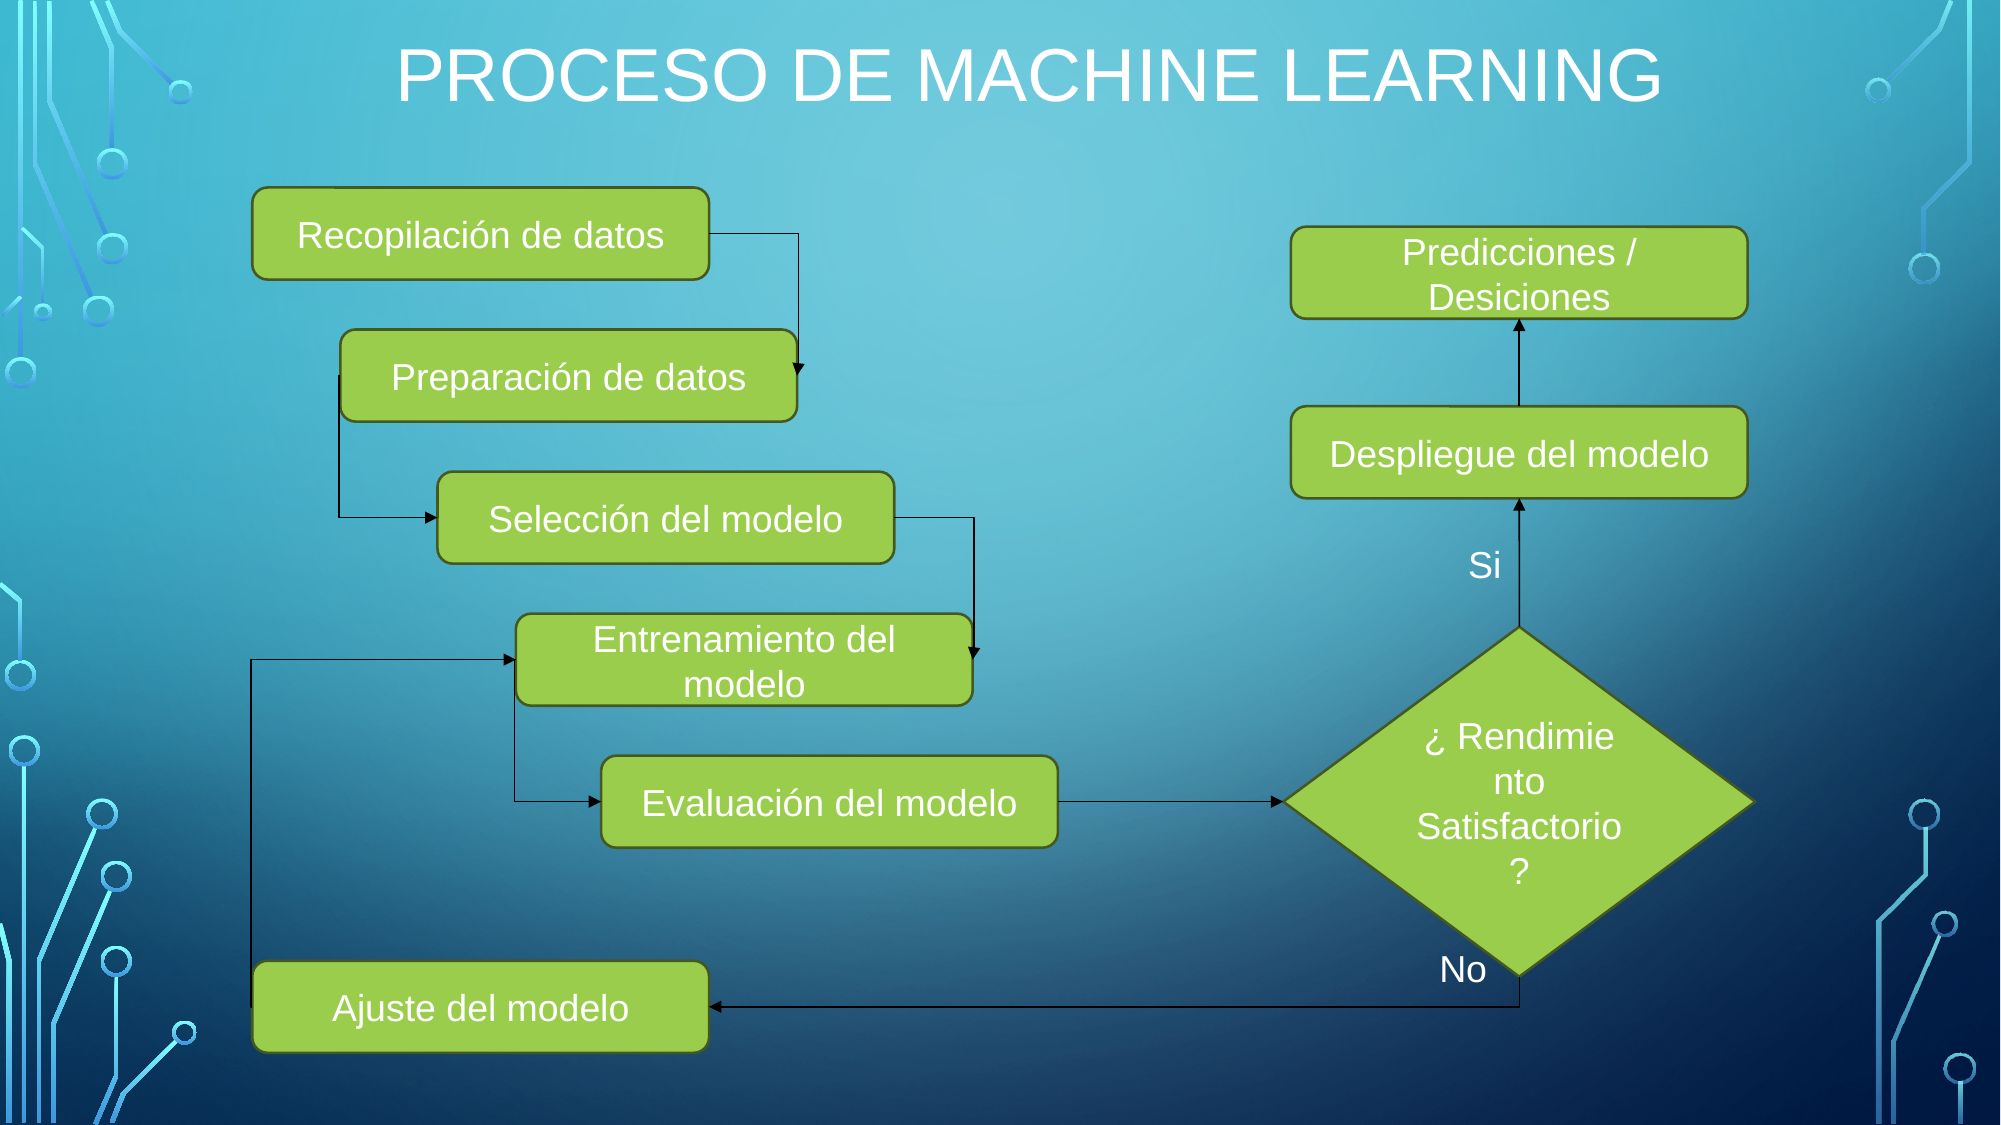

Proceso de machine learning
Recopilación de datos
Predicciones / Desiciones
Preparación de datos
Despliegue del modelo
Selección del modelo
Si
Entrenamiento del modelo
¿ Rendimiento Satisfactorio?
Evaluación del modelo
No
Ajuste del modelo